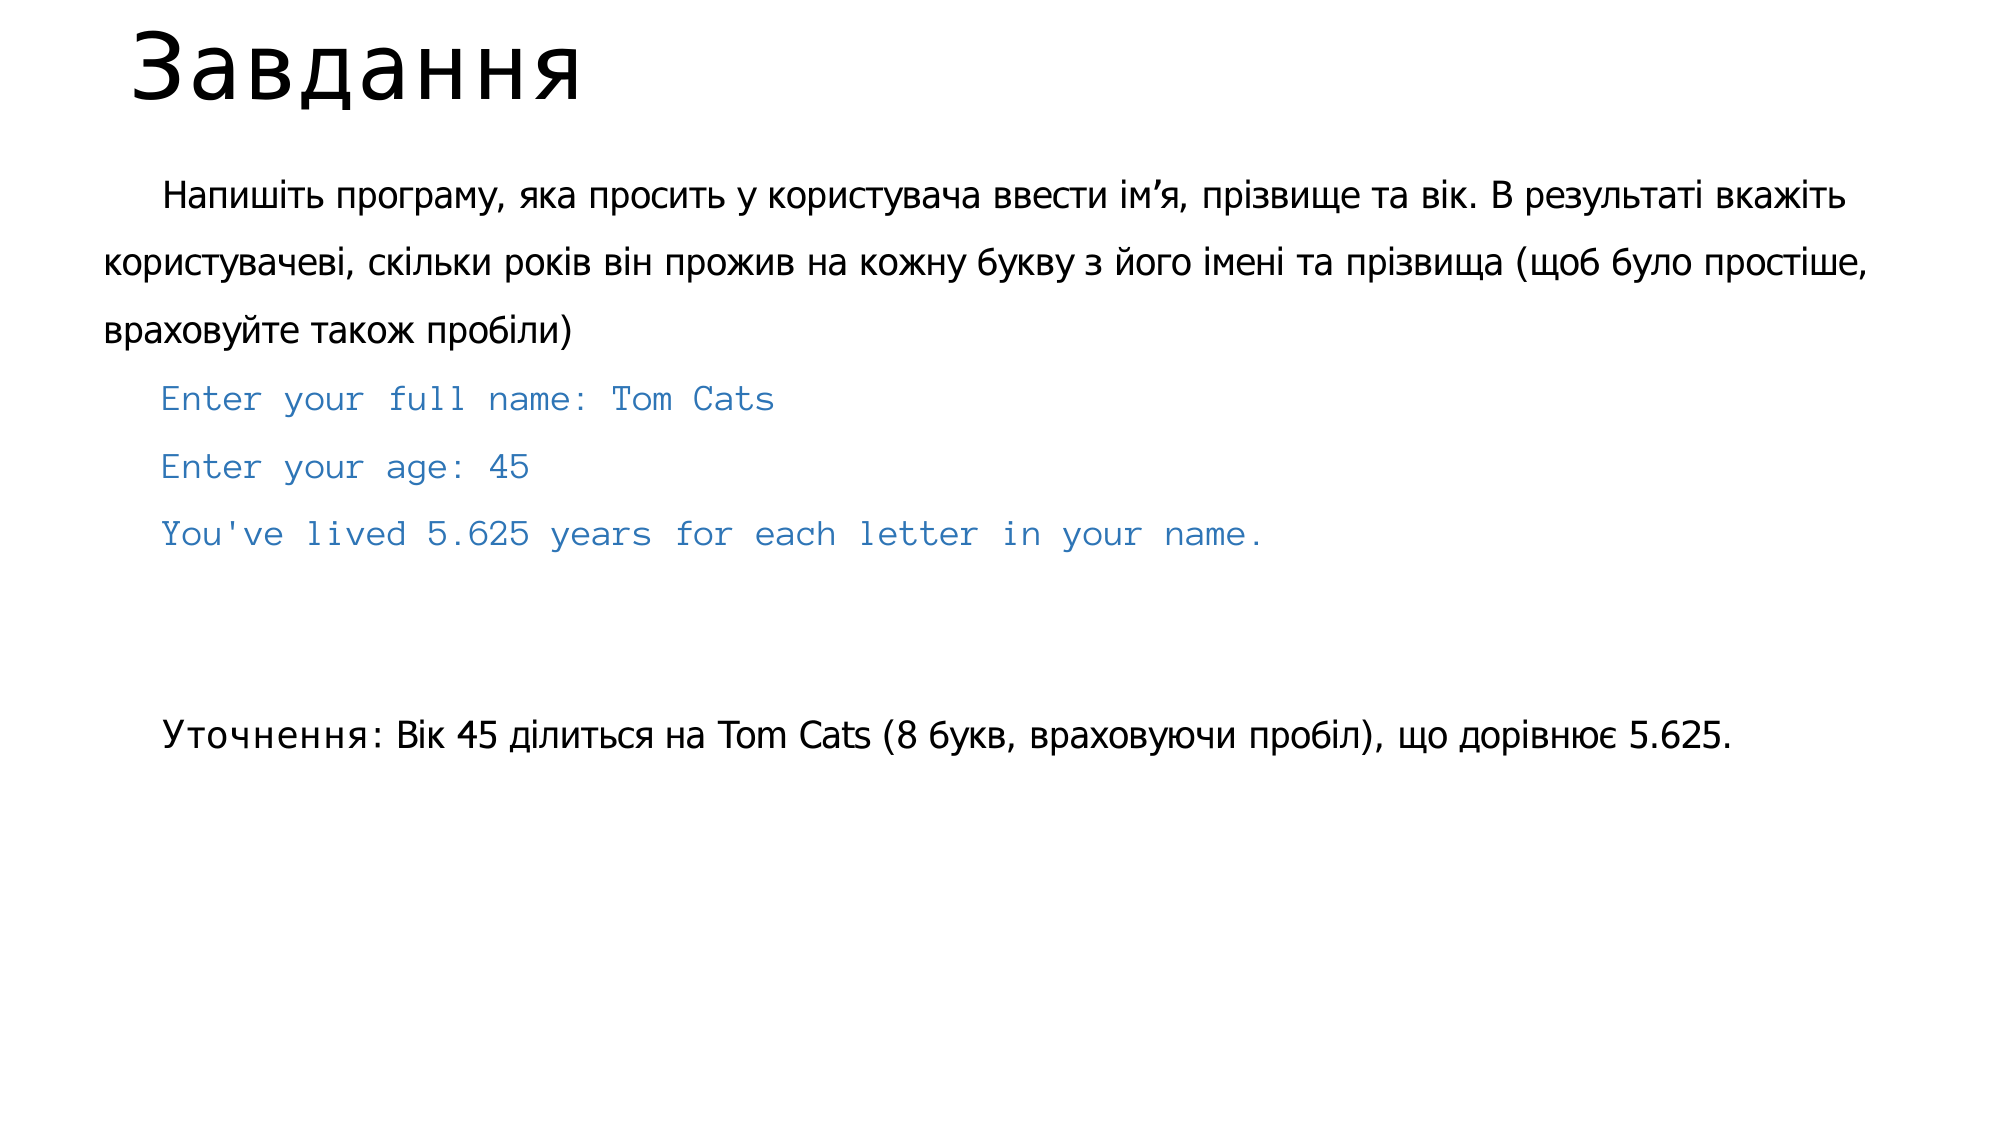

# Завдання
Напишіть програму, яка просить у користувача ввести ім’я, прізвище та вік. В результаті вкажіть користувачеві, скільки років він прожив на кожну букву з його імені та прізвища (щоб було простіше, враховуйте також пробіли)
Enter your full name: Tom Cats
Enter your age: 45
You've lived 5.625 years for each letter in your name.

Уточнення: Вік 45 ділиться на Tom Cats (8 букв, враховуючи пробіл), що дорівнює 5.625.